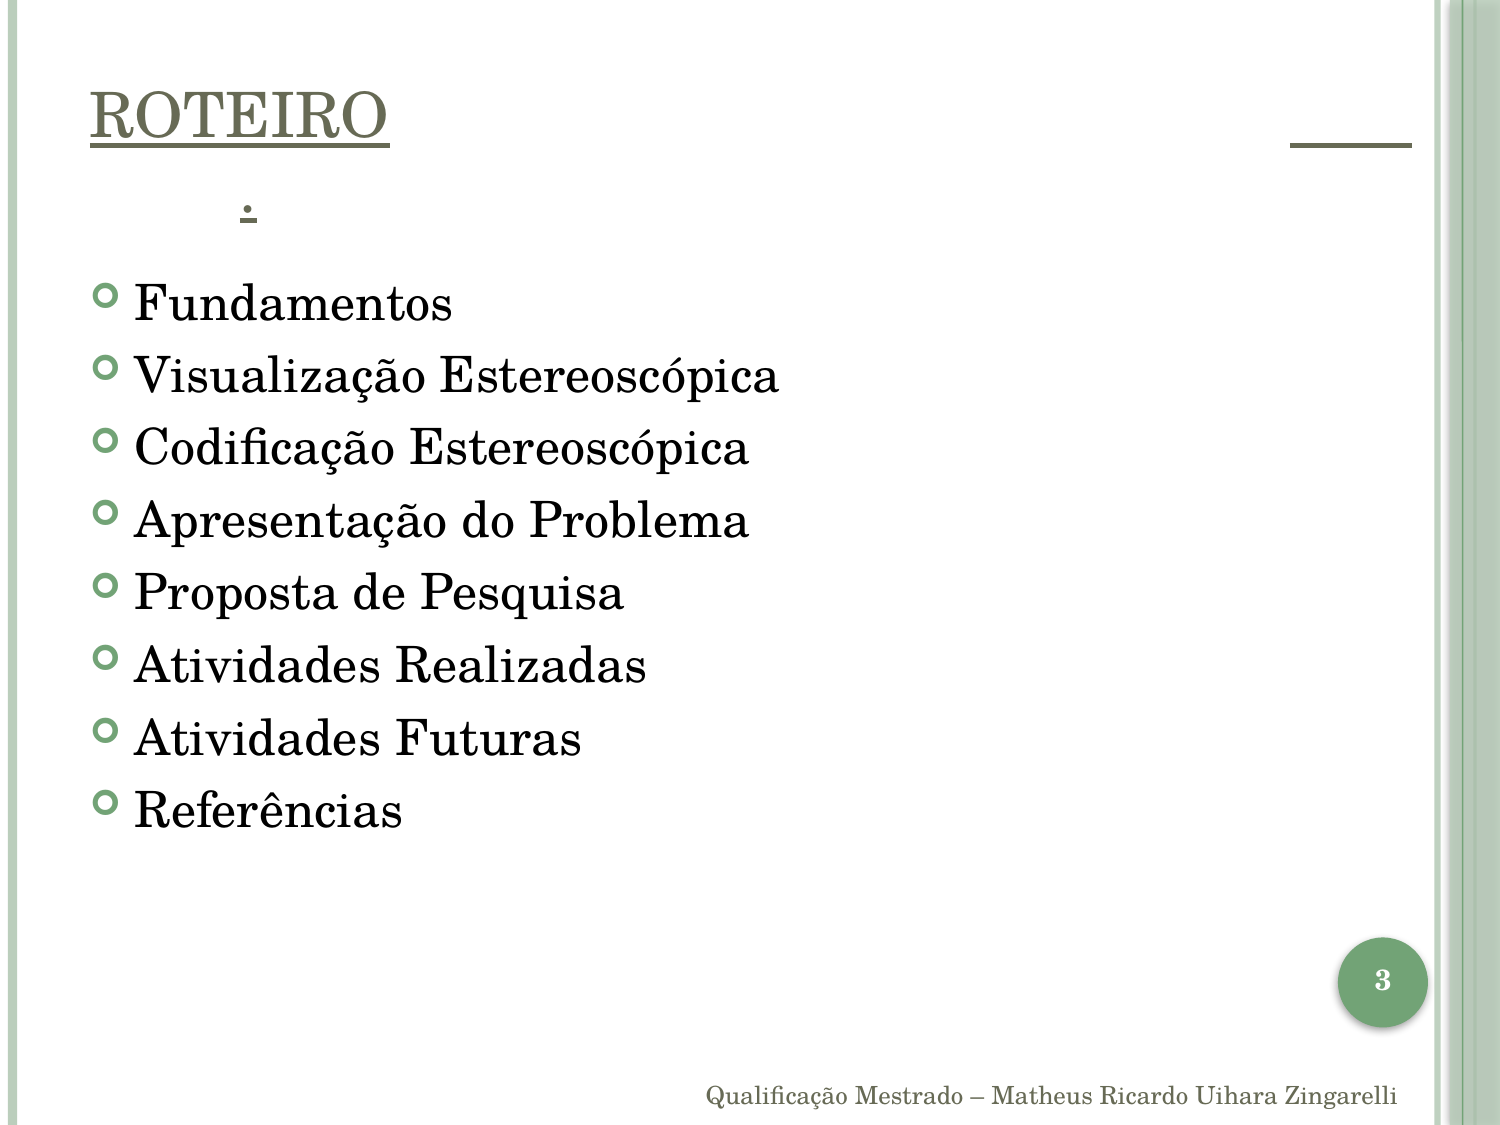

# Roteiro						        	.
Fundamentos
Visualização Estereoscópica
Codificação Estereoscópica
Apresentação do Problema
Proposta de Pesquisa
Atividades Realizadas
Atividades Futuras
Referências
3
Qualificação Mestrado – Matheus Ricardo Uihara Zingarelli